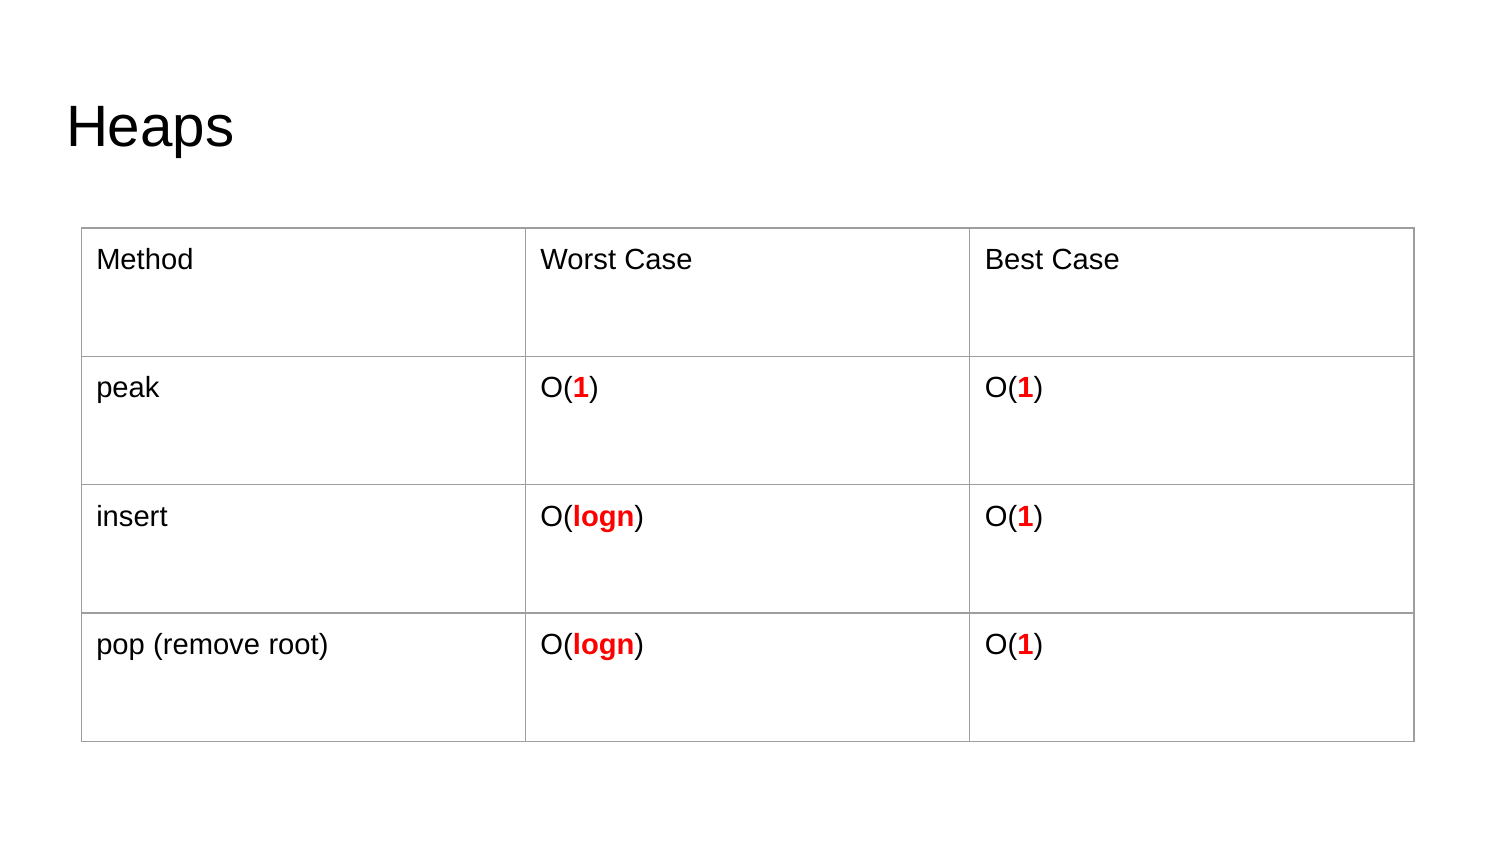

# Heaps
| Method | Worst Case | Best Case |
| --- | --- | --- |
| peak | O(1) | O(1) |
| insert | O(logn) | O(1) |
| pop (remove root) | O(logn) | O(1) |